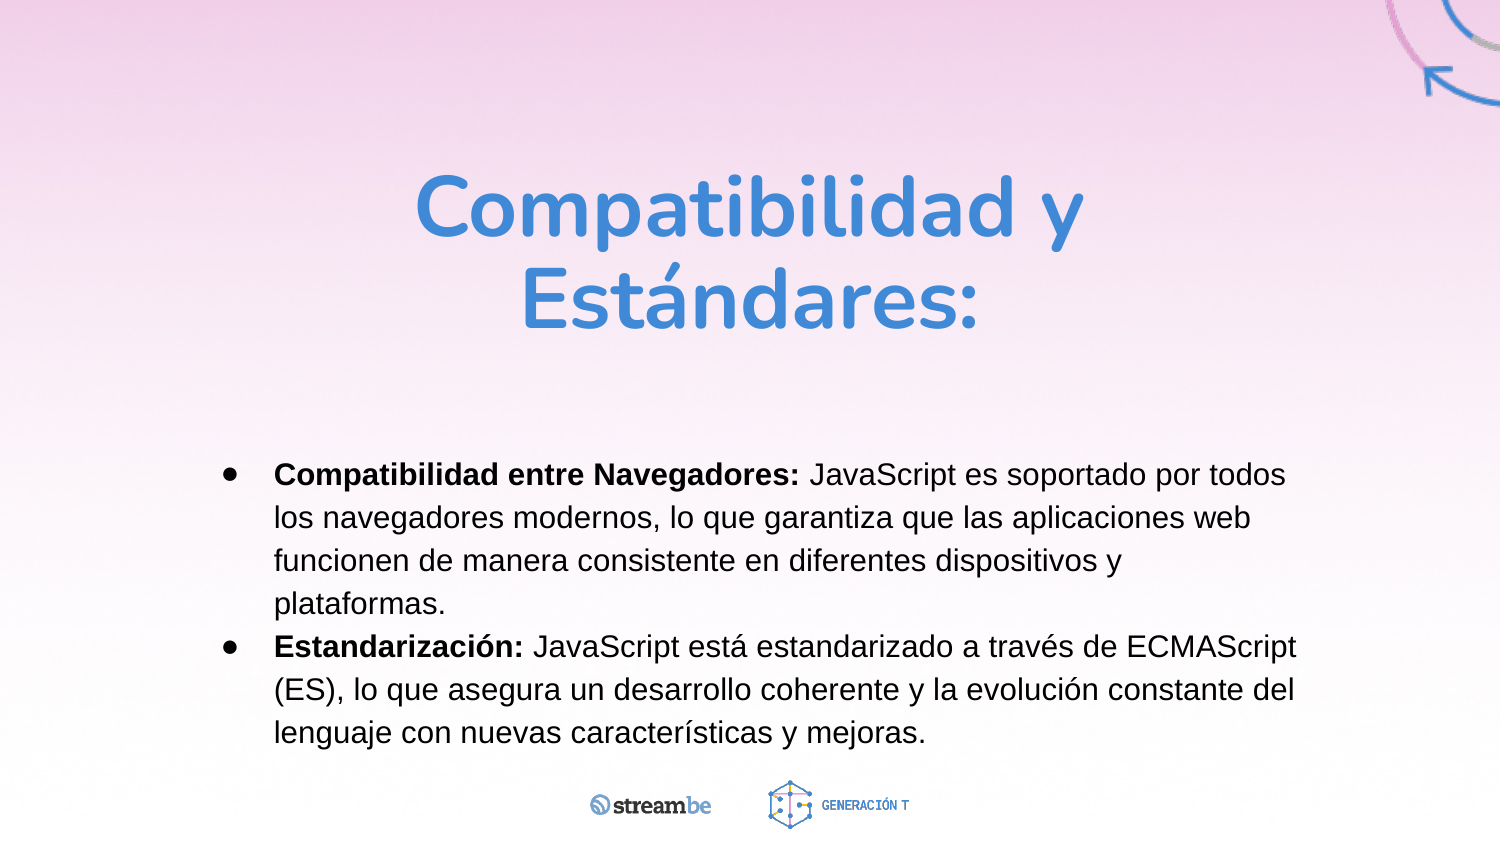

# Compatibilidad y Estándares:
Compatibilidad entre Navegadores: JavaScript es soportado por todos los navegadores modernos, lo que garantiza que las aplicaciones web funcionen de manera consistente en diferentes dispositivos y plataformas.
Estandarización: JavaScript está estandarizado a través de ECMAScript (ES), lo que asegura un desarrollo coherente y la evolución constante del lenguaje con nuevas características y mejoras.